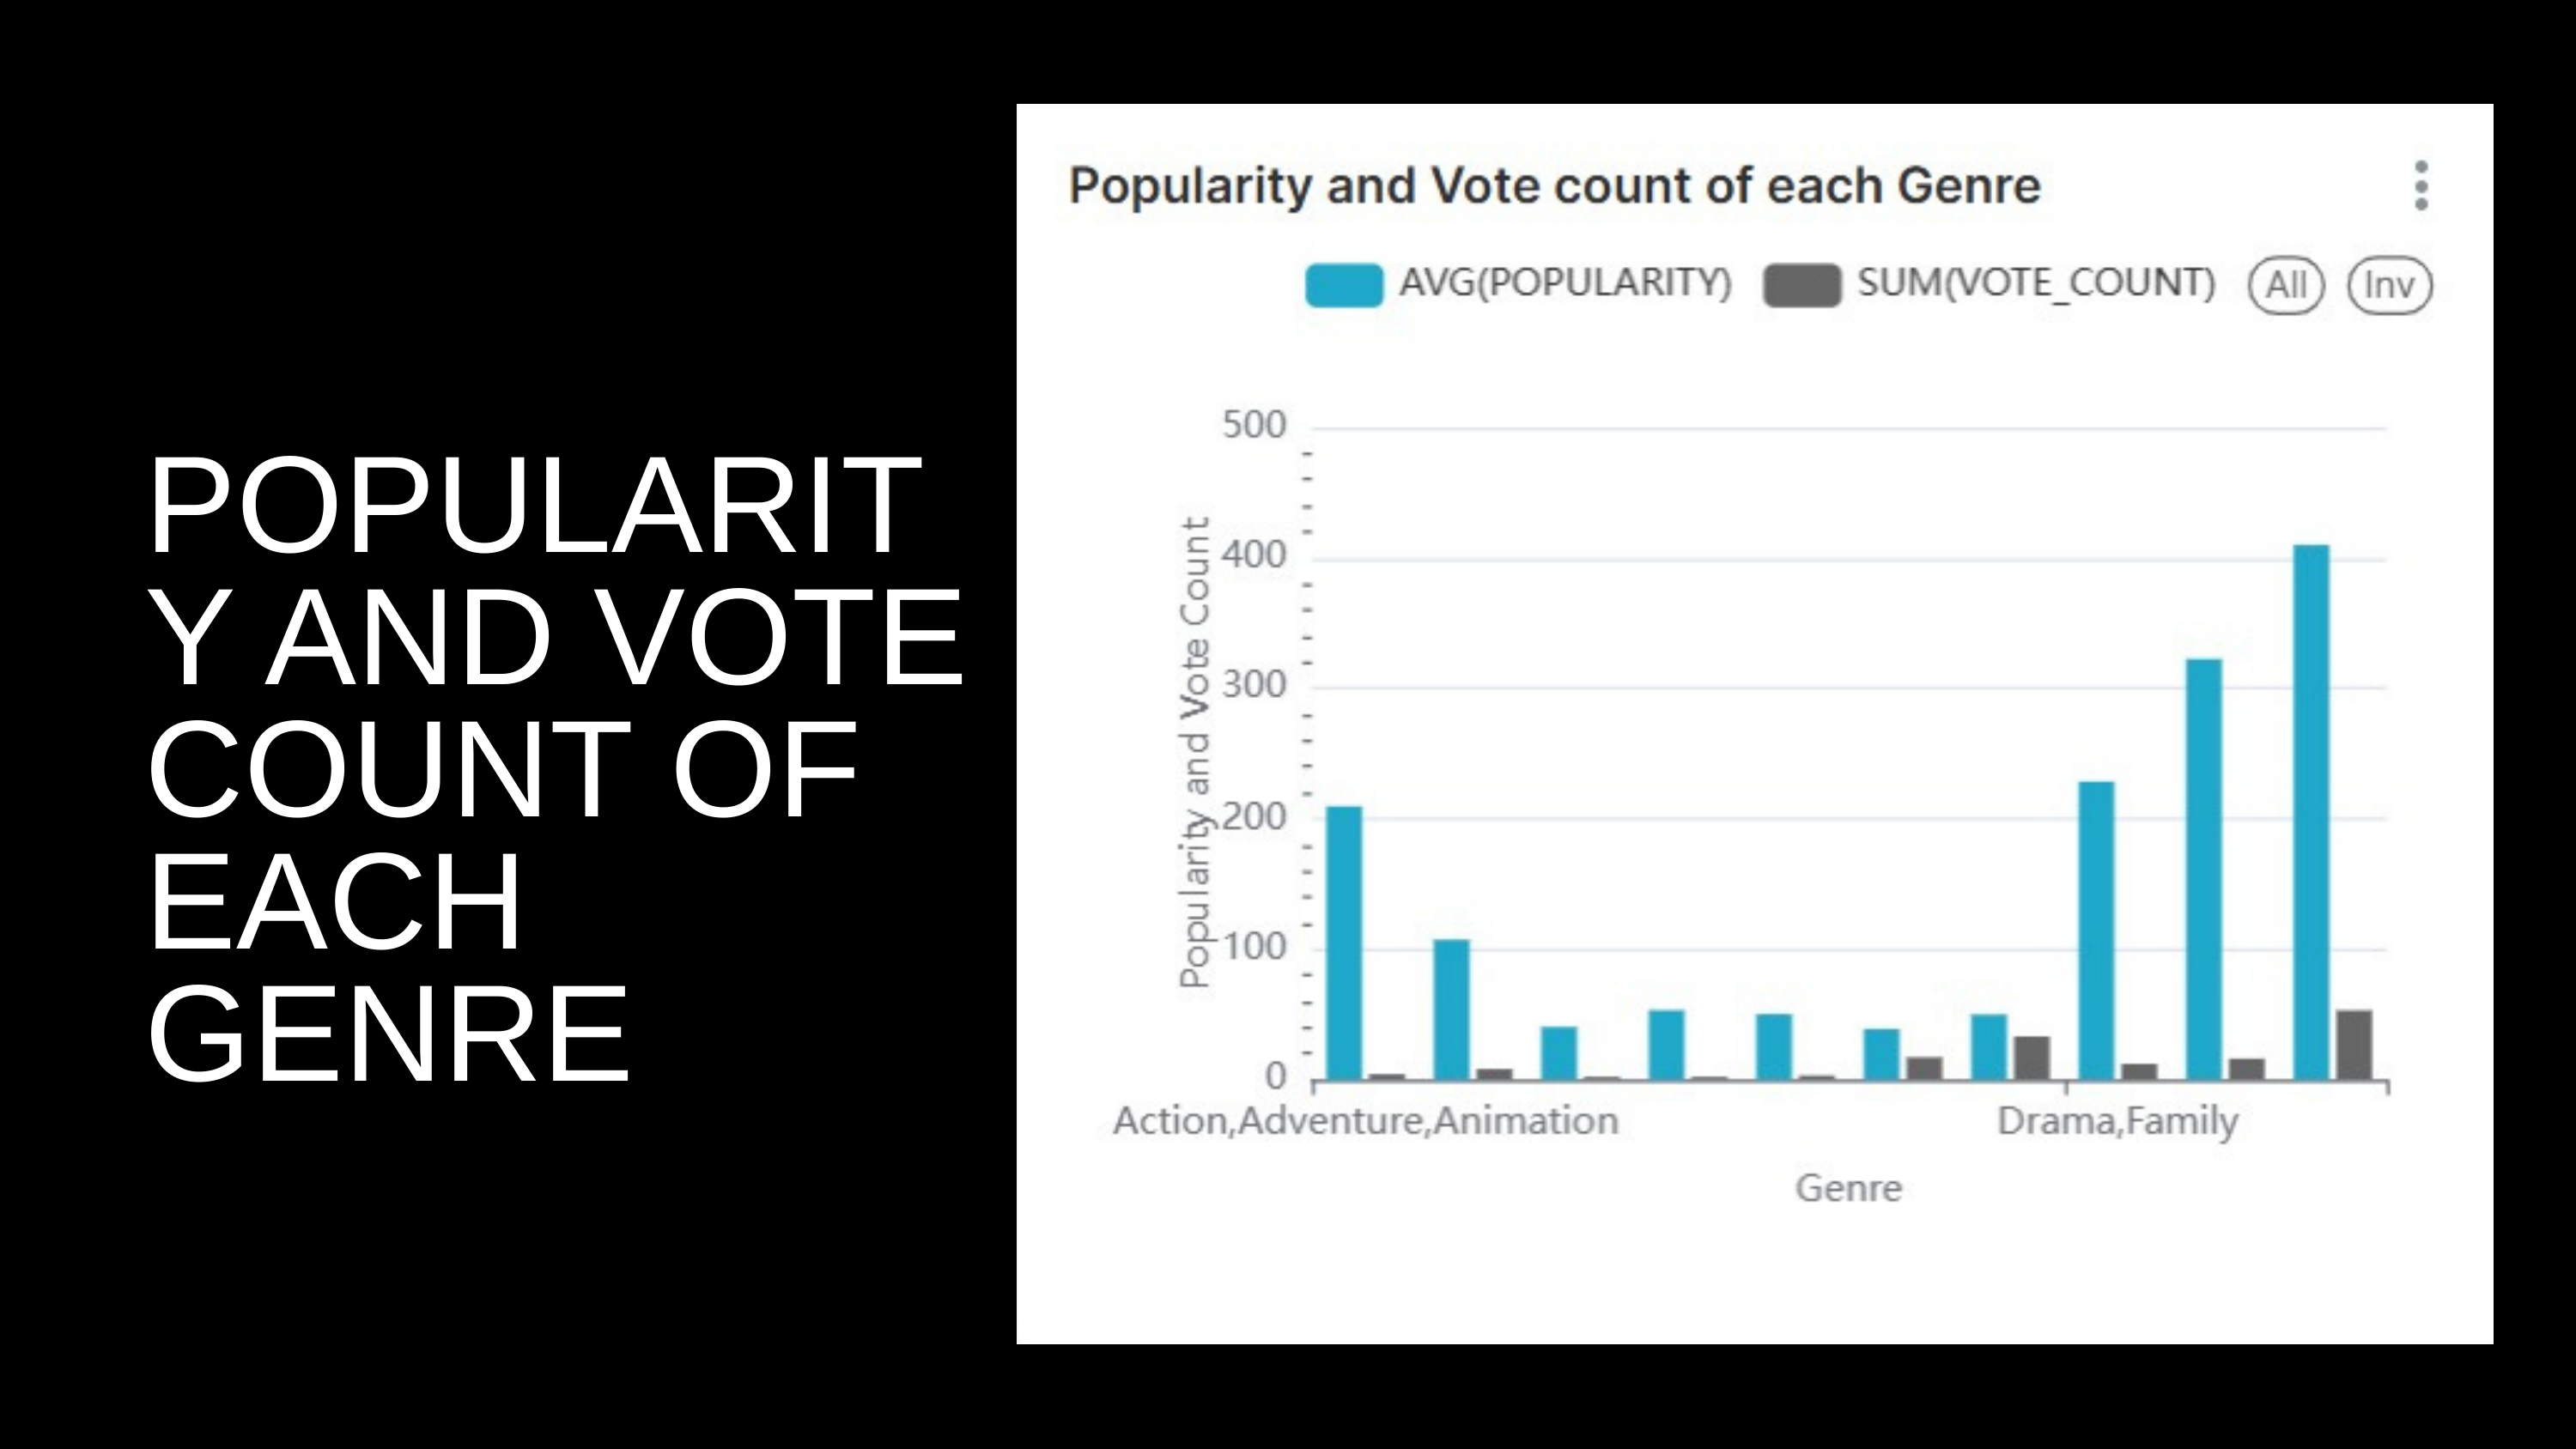

POPULARITY AND VOTE COUNT OF EACH GENRE